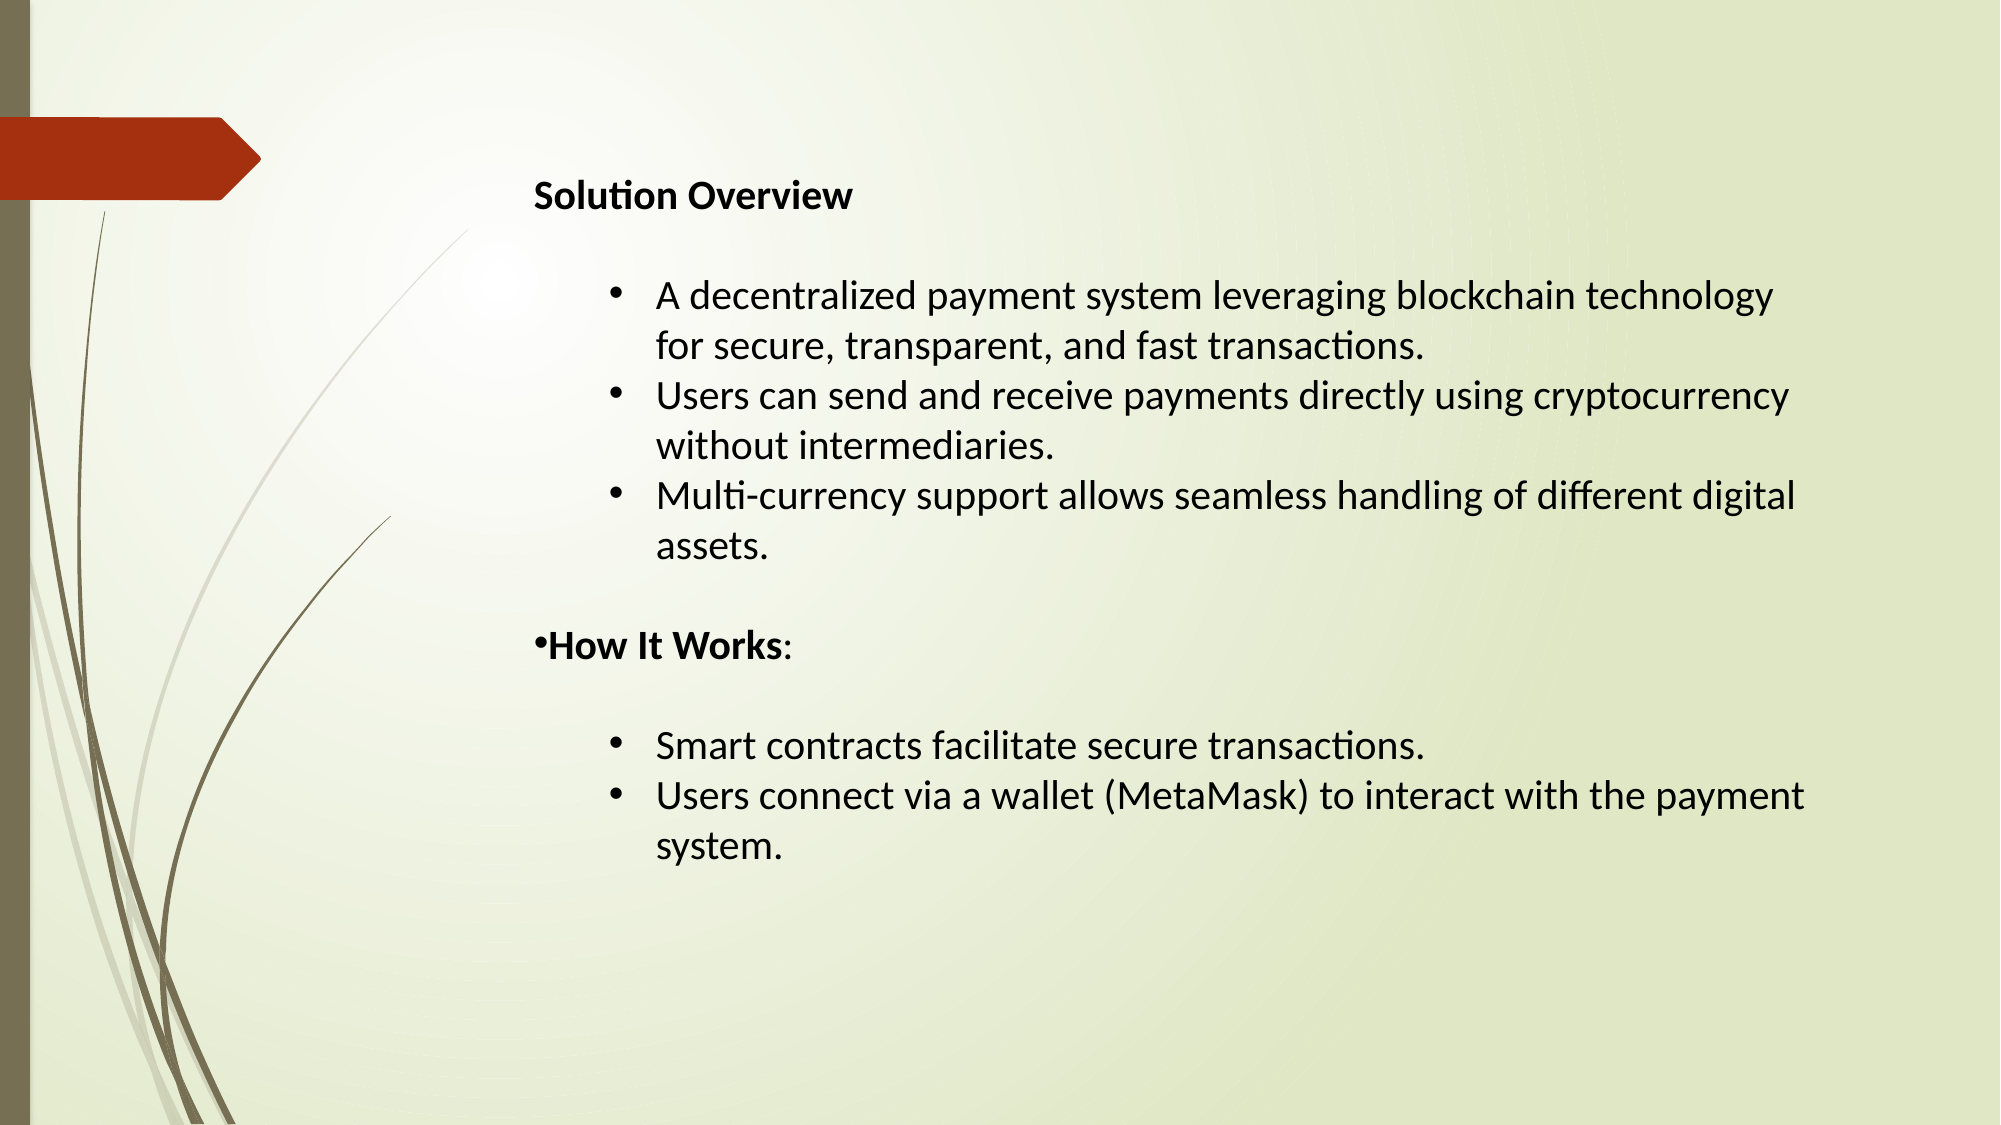

Solution Overview

A decentralized payment system leveraging blockchain technology for secure, transparent, and fast transactions.
Users can send and receive payments directly using cryptocurrency without intermediaries.
Multi-currency support allows seamless handling of different digital assets.

How It Works:

Smart contracts facilitate secure transactions.
Users connect via a wallet (MetaMask) to interact with the payment system.